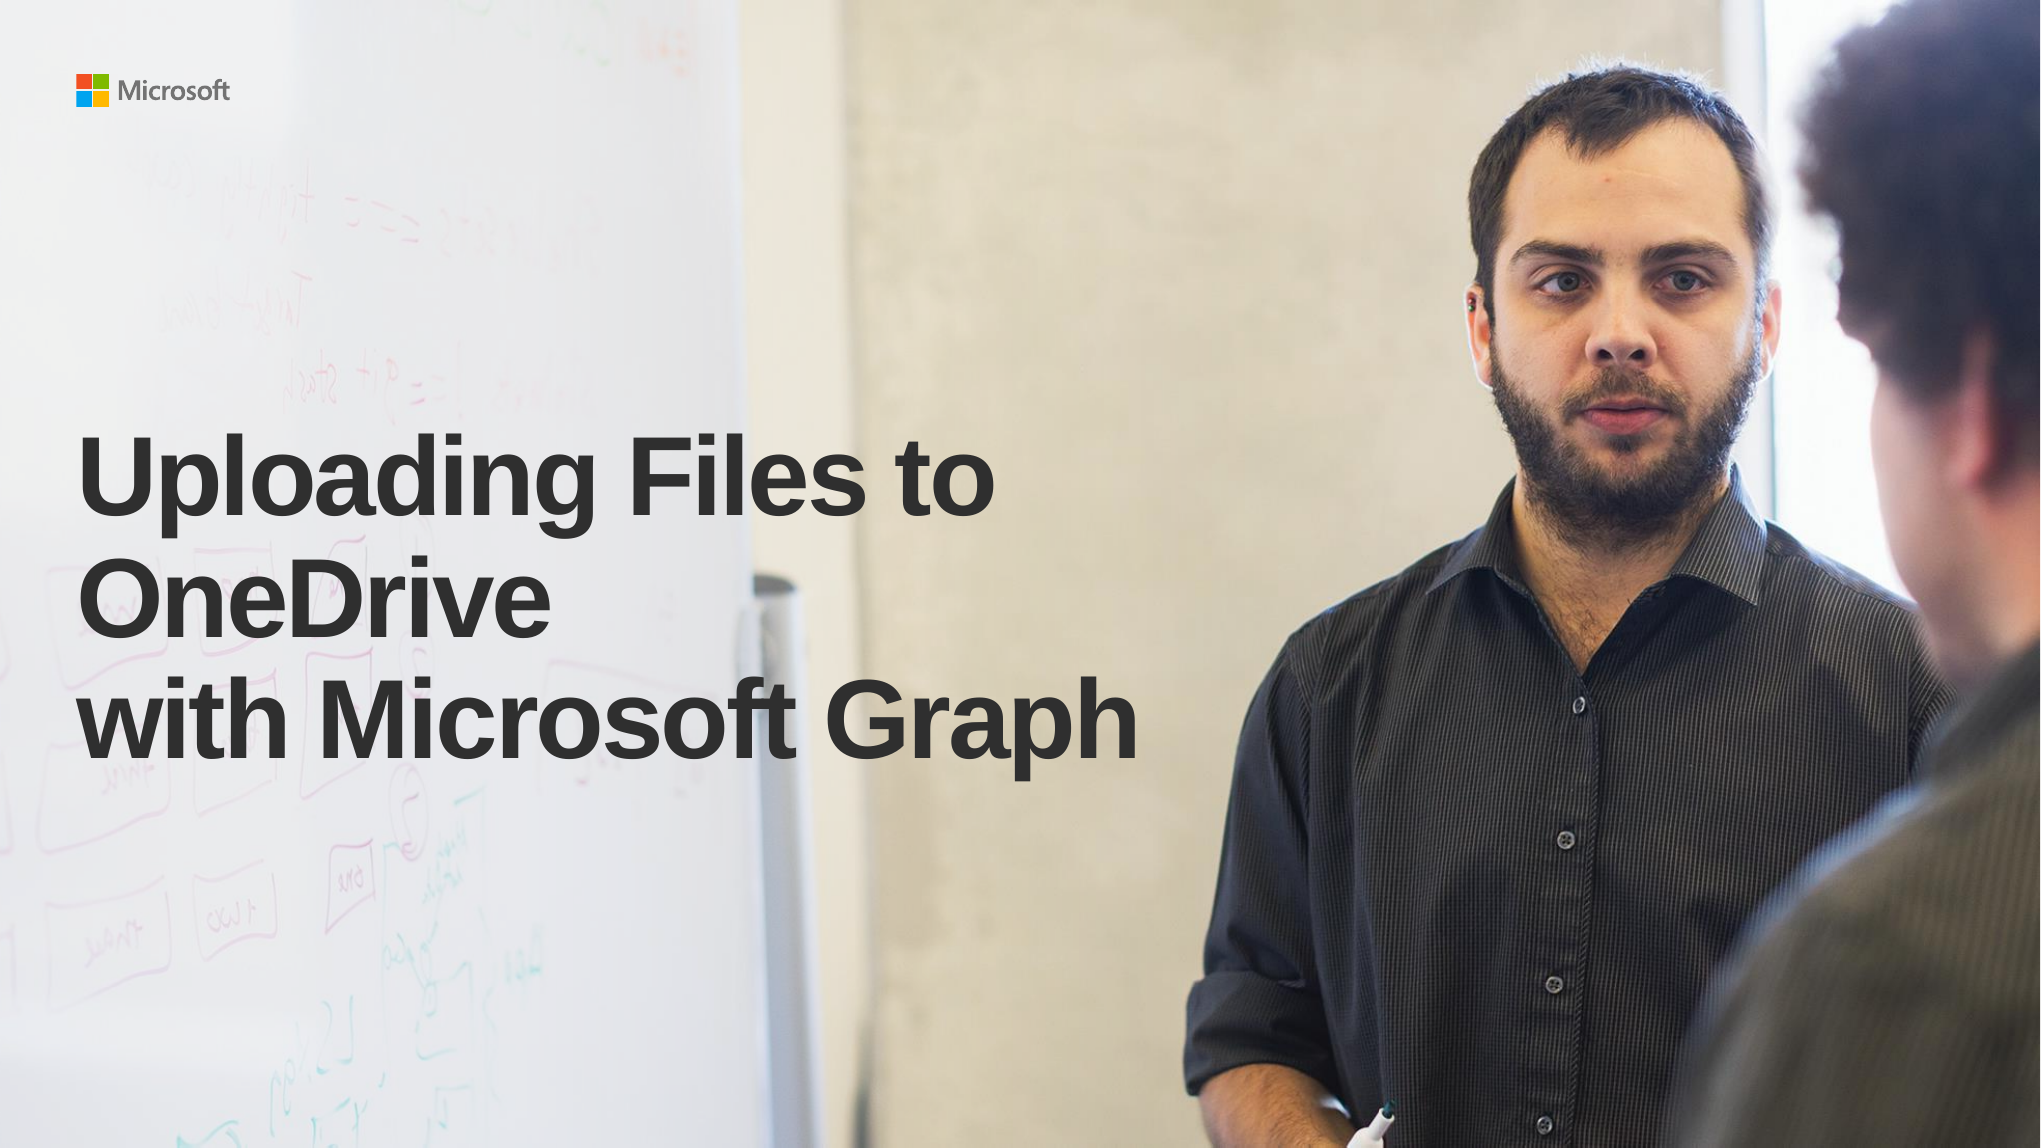

# Uploading Files to OneDrive with Microsoft Graph